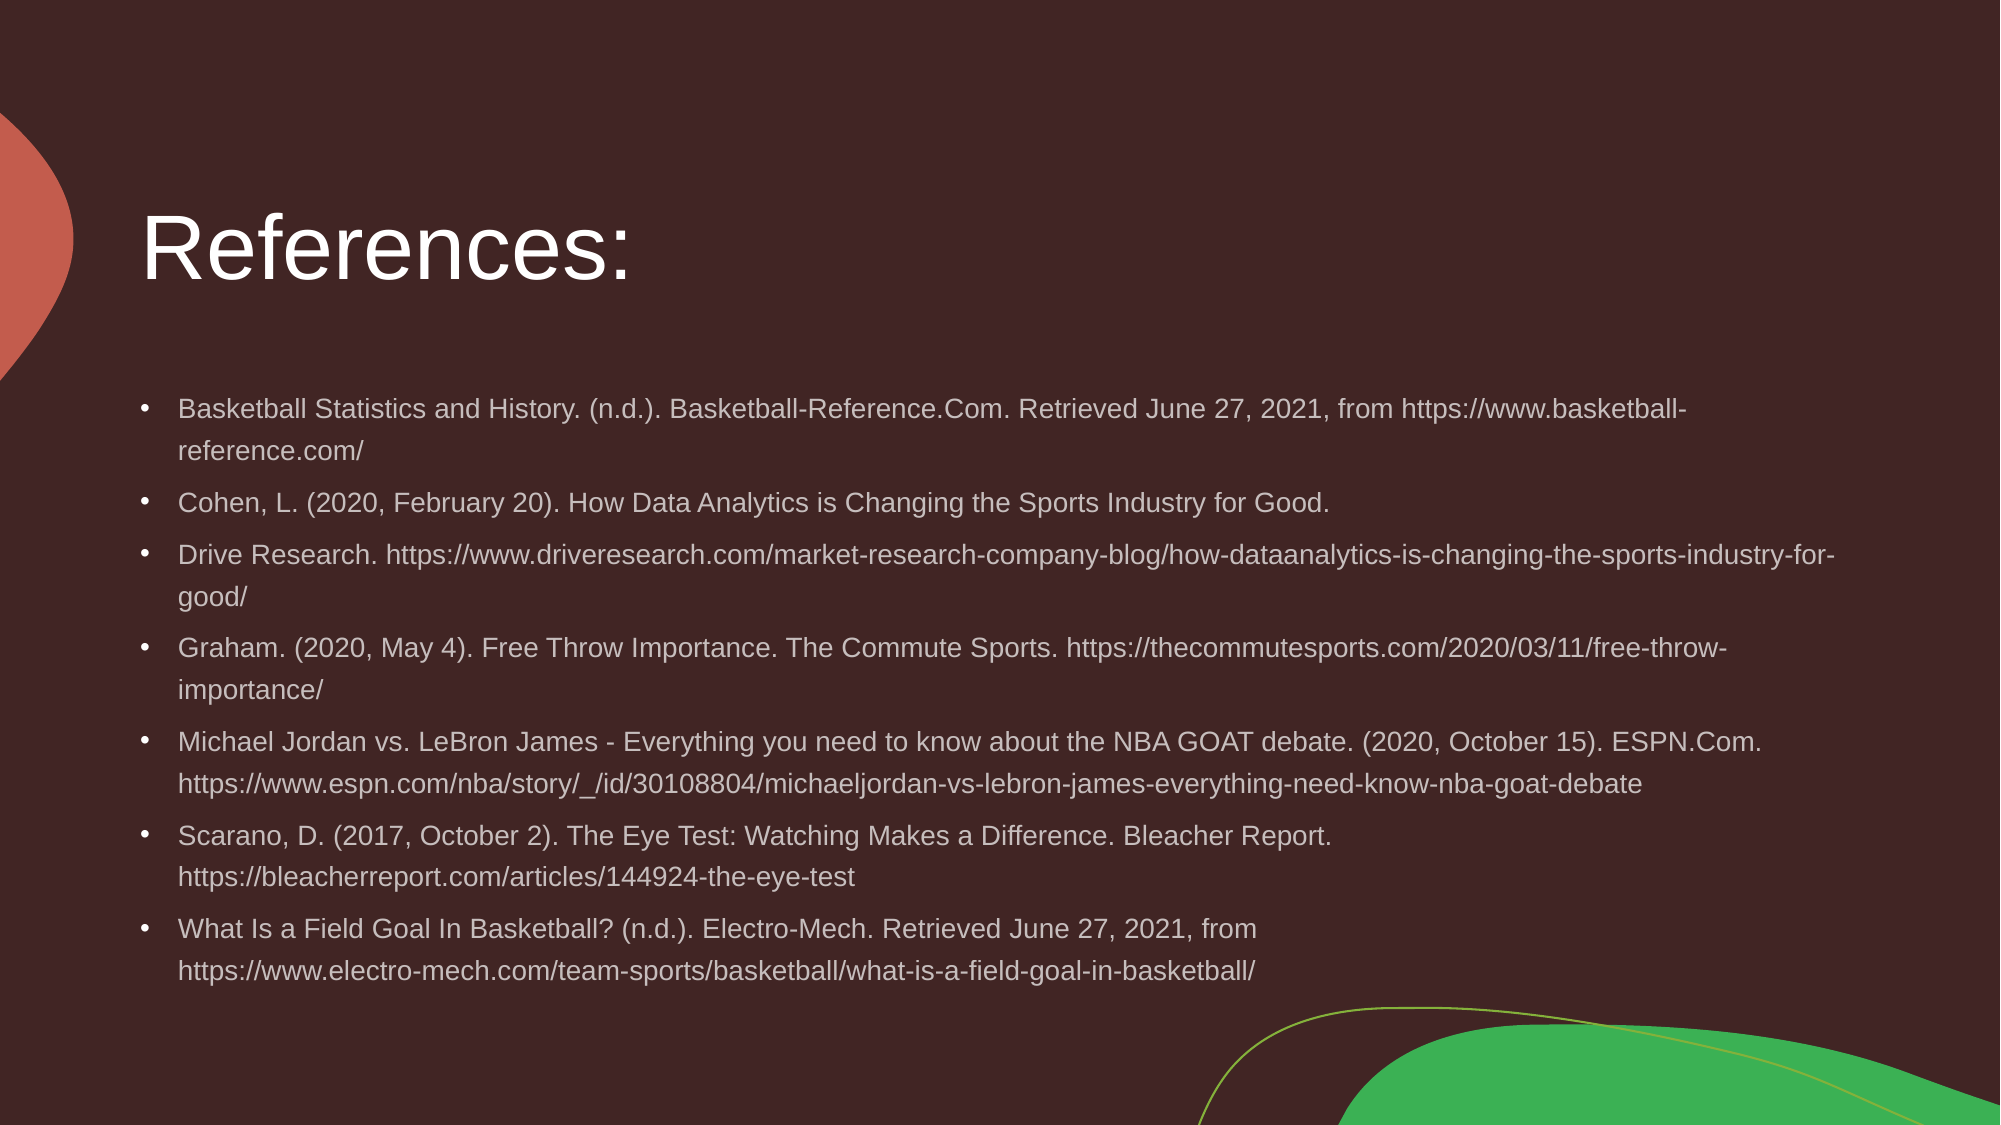

# References:
Basketball Statistics and History. (n.d.). Basketball-Reference.Com. Retrieved June 27, 2021, from https://www.basketball-reference.com/
Cohen, L. (2020, February 20). How Data Analytics is Changing the Sports Industry for Good.
Drive Research. https://www.driveresearch.com/market-research-company-blog/how-dataanalytics-is-changing-the-sports-industry-for-good/
Graham. (2020, May 4). Free Throw Importance. The Commute Sports. https://thecommutesports.com/2020/03/11/free-throw-importance/
Michael Jordan vs. LeBron James - Everything you need to know about the NBA GOAT debate. (2020, October 15). ESPN.Com. https://www.espn.com/nba/story/_/id/30108804/michaeljordan-vs-lebron-james-everything-need-know-nba-goat-debate
Scarano, D. (2017, October 2). The Eye Test: Watching Makes a Difference. Bleacher Report. https://bleacherreport.com/articles/144924-the-eye-test
What Is a Field Goal In Basketball? (n.d.). Electro-Mech. Retrieved June 27, 2021, from https://www.electro-mech.com/team-sports/basketball/what-is-a-field-goal-in-basketball/